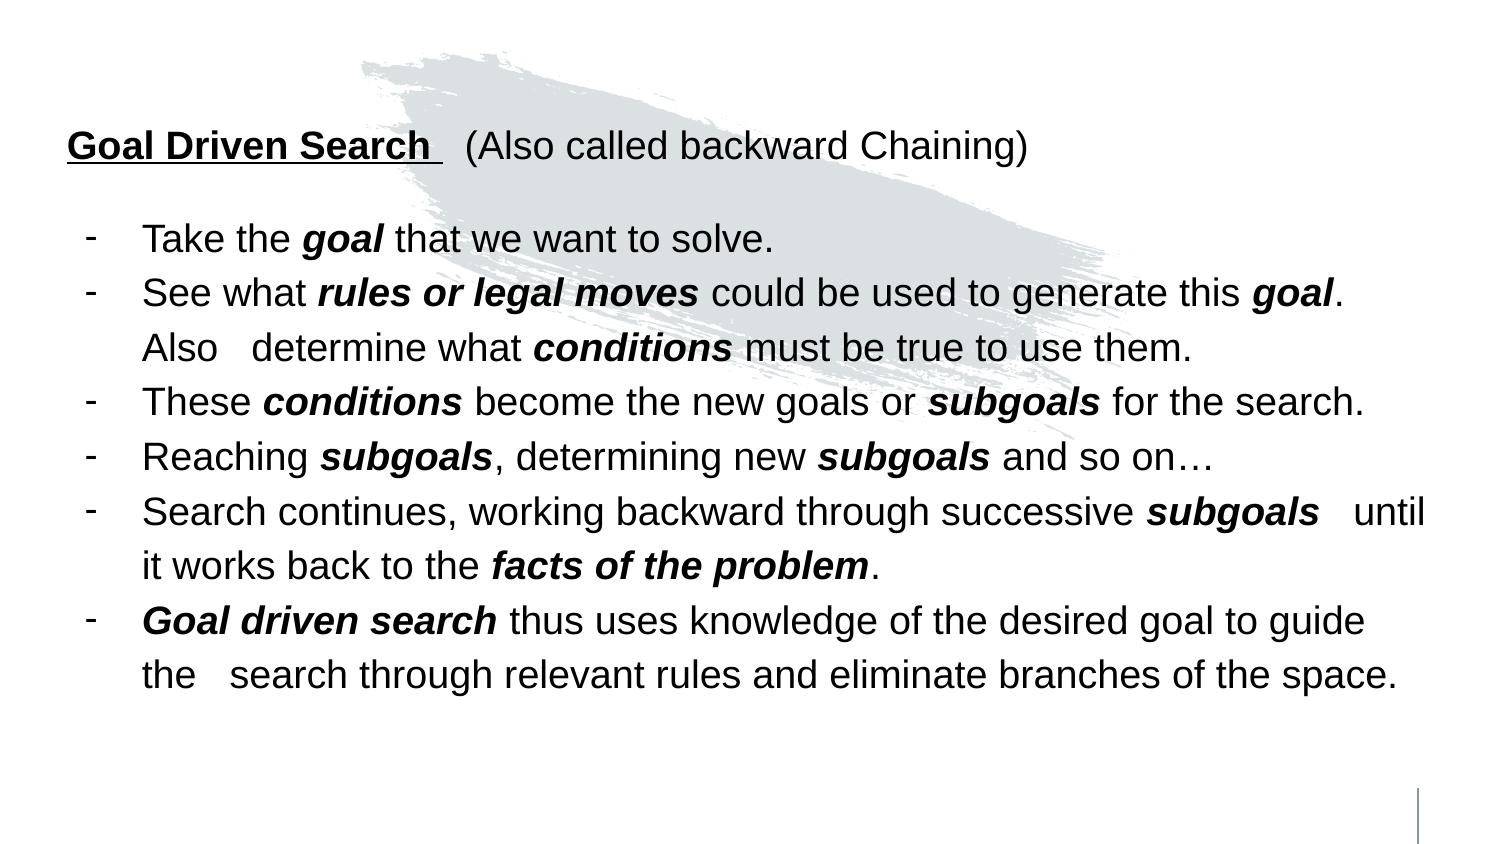

Goal Driven Search   (Also called backward Chaining)
Take the goal that we want to solve.
See what rules or legal moves could be used to generate this goal. Also   determine what conditions must be true to use them.
These conditions become the new goals or subgoals for the search.
Reaching subgoals, determining new subgoals and so on…
Search continues, working backward through successive subgoals   until it works back to the facts of the problem.
Goal driven search thus uses knowledge of the desired goal to guide the   search through relevant rules and eliminate branches of the space.